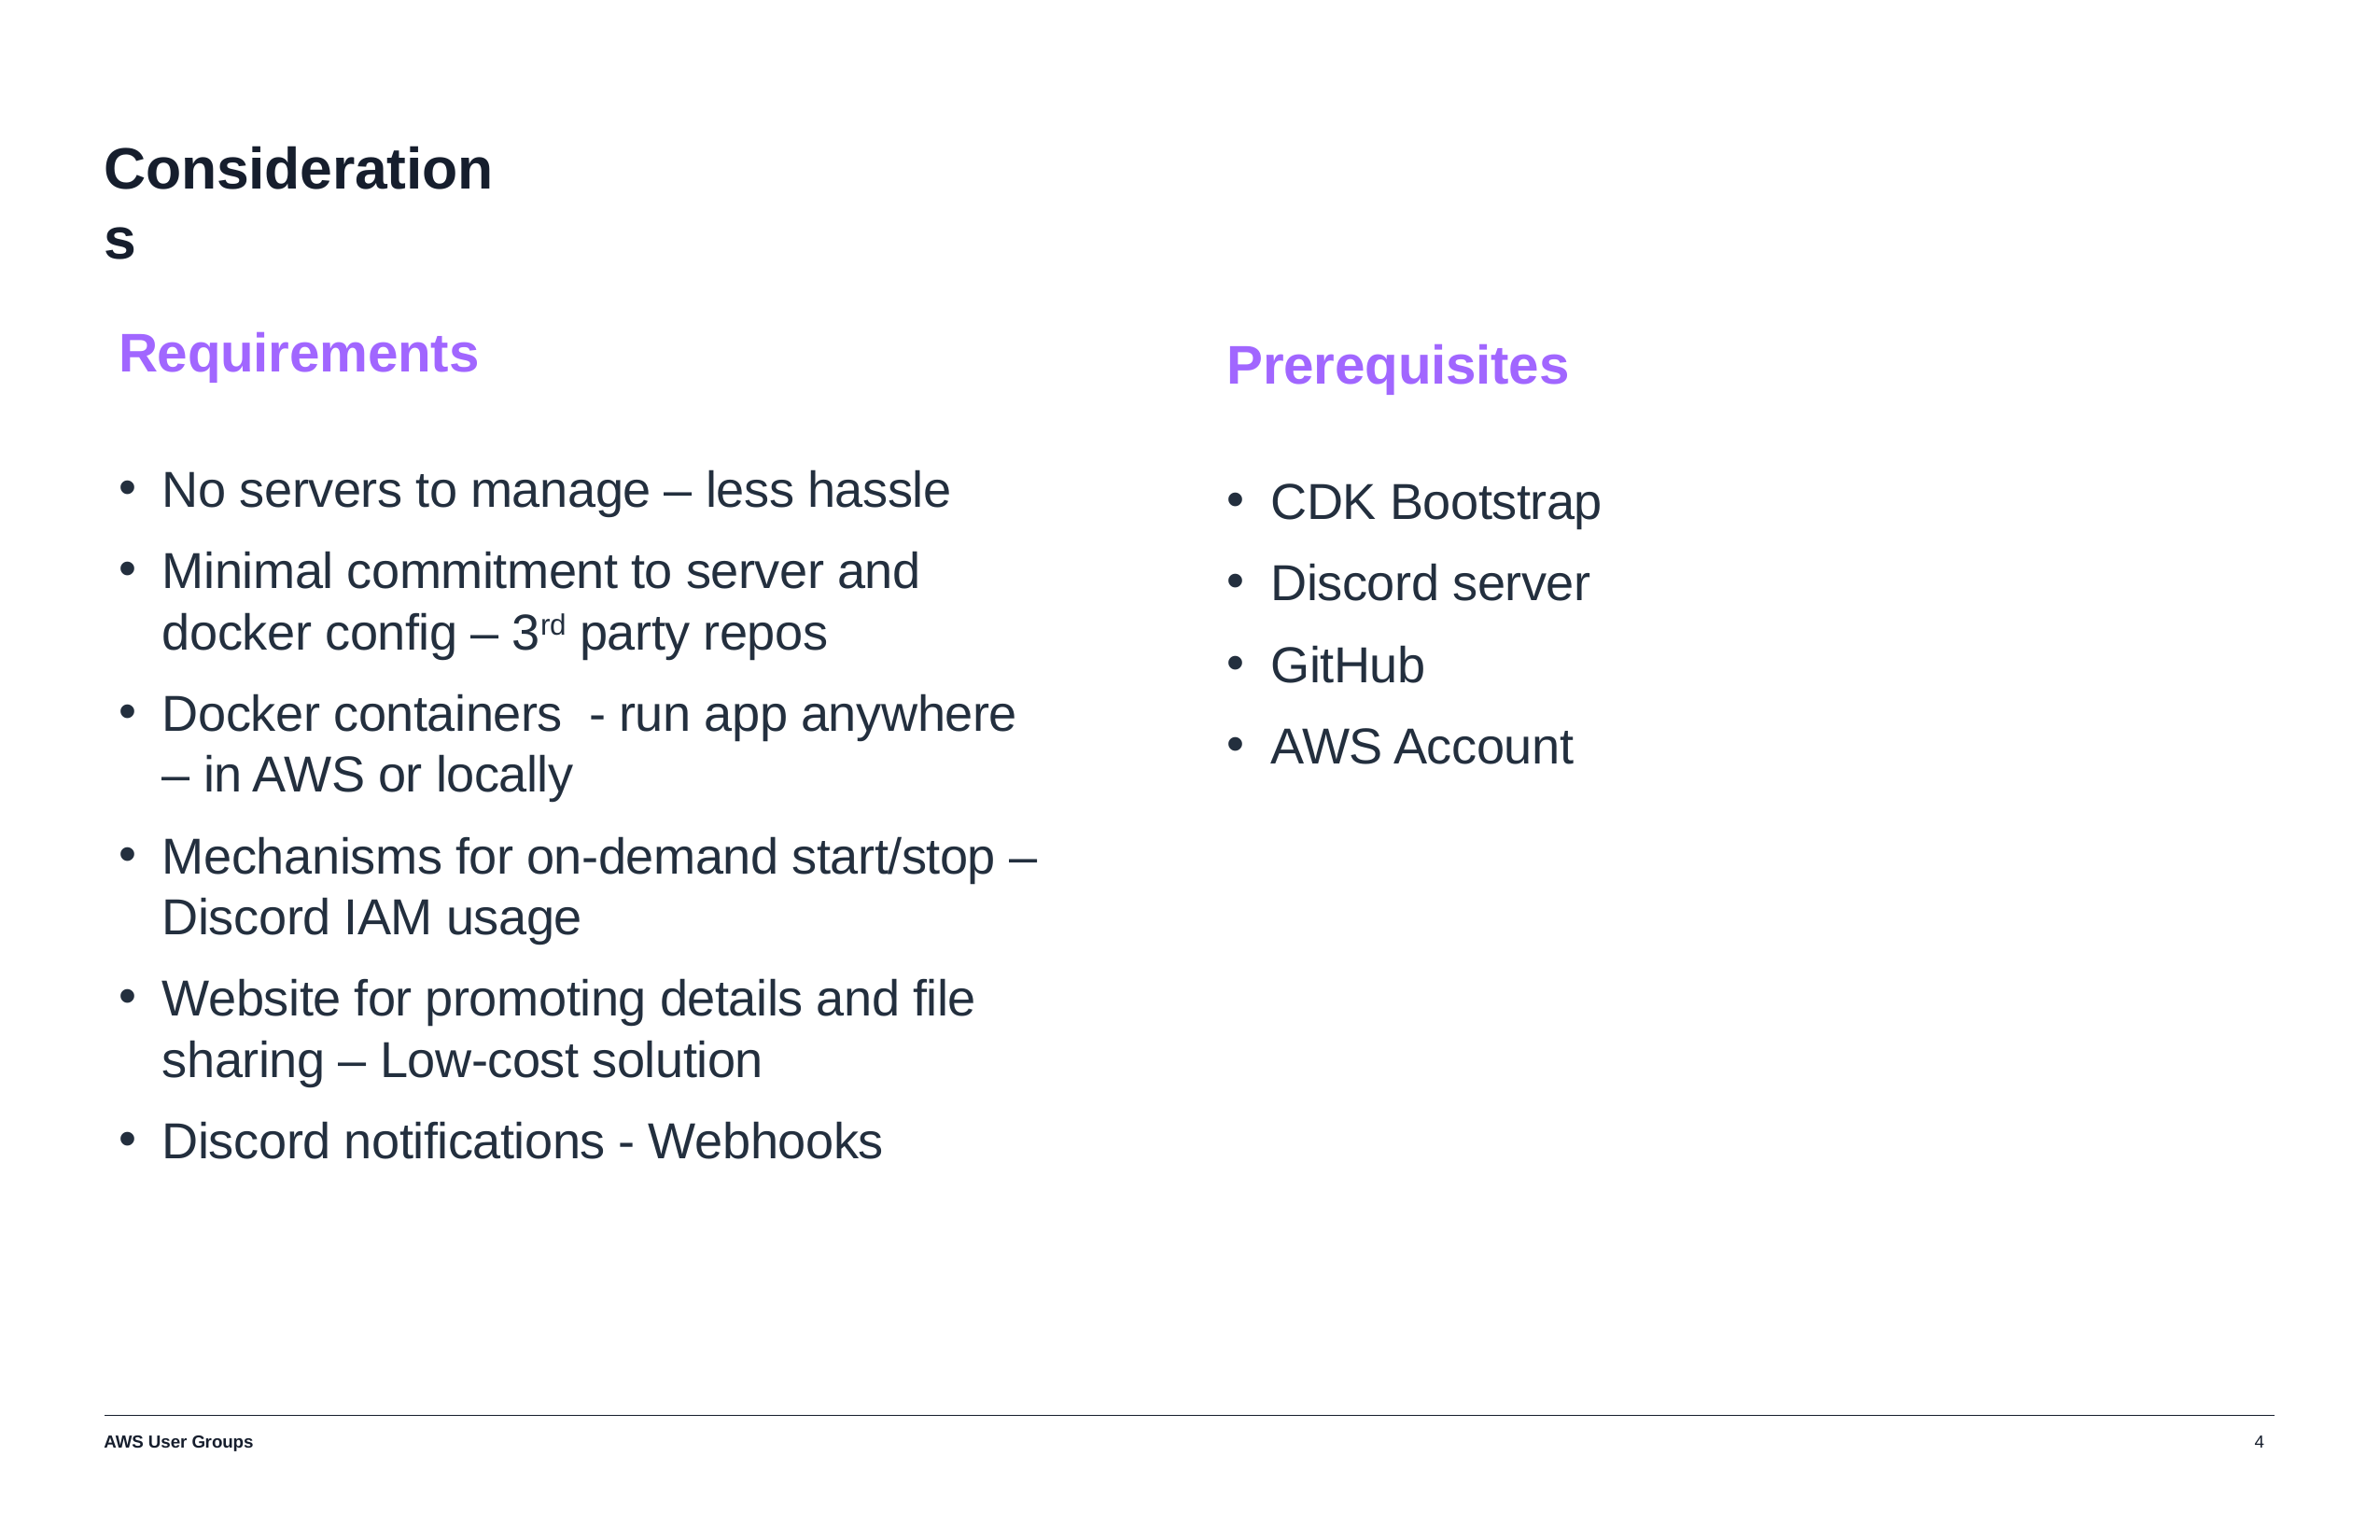

# Considerations
Requirements

No servers to manage – less hassle
Minimal commitment to server and docker config – 3rd party repos
Docker containers  - run app anywhere – in AWS or locally
Mechanisms for on-demand start/stop – Discord IAM usage
Website for promoting details and file sharing – Low-cost solution
Discord notifications - Webhooks
Prerequisites

CDK Bootstrap
Discord server
GitHub
AWS Account

AWS User Groups
4